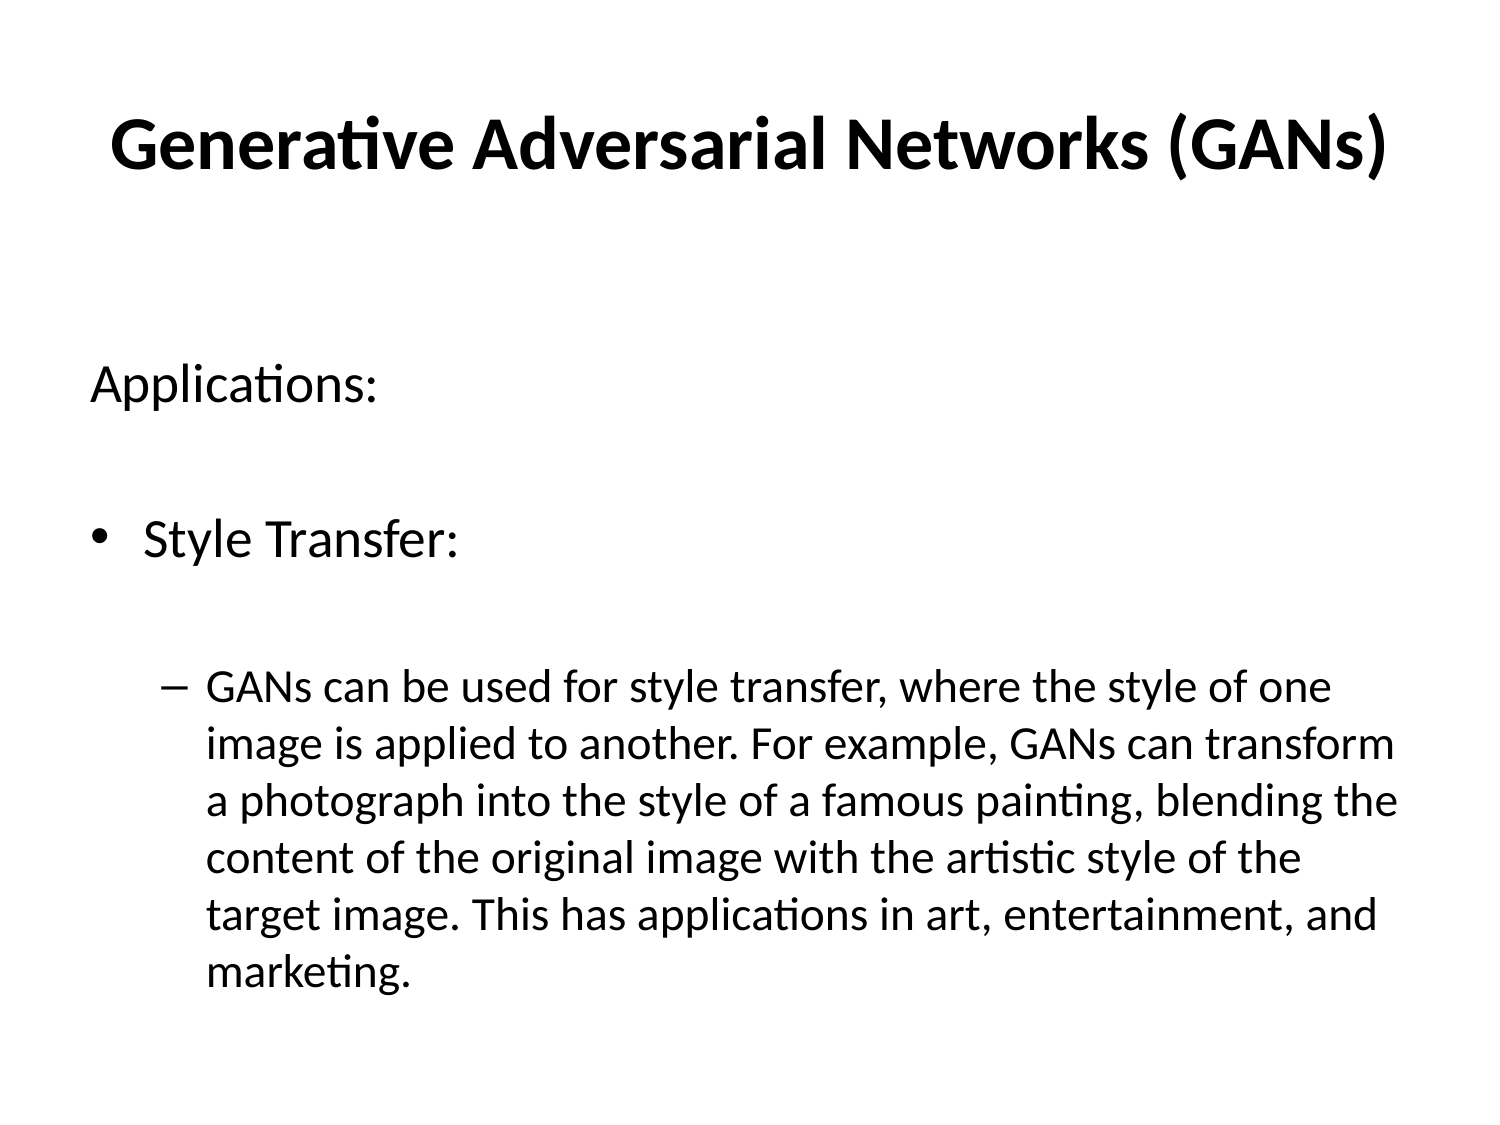

# Generative Adversarial Networks (GANs)

Applications:

Style Transfer:

GANs can be used for style transfer, where the style of one image is applied to another. For example, GANs can transform a photograph into the style of a famous painting, blending the content of the original image with the artistic style of the target image. This has applications in art, entertainment, and marketing.